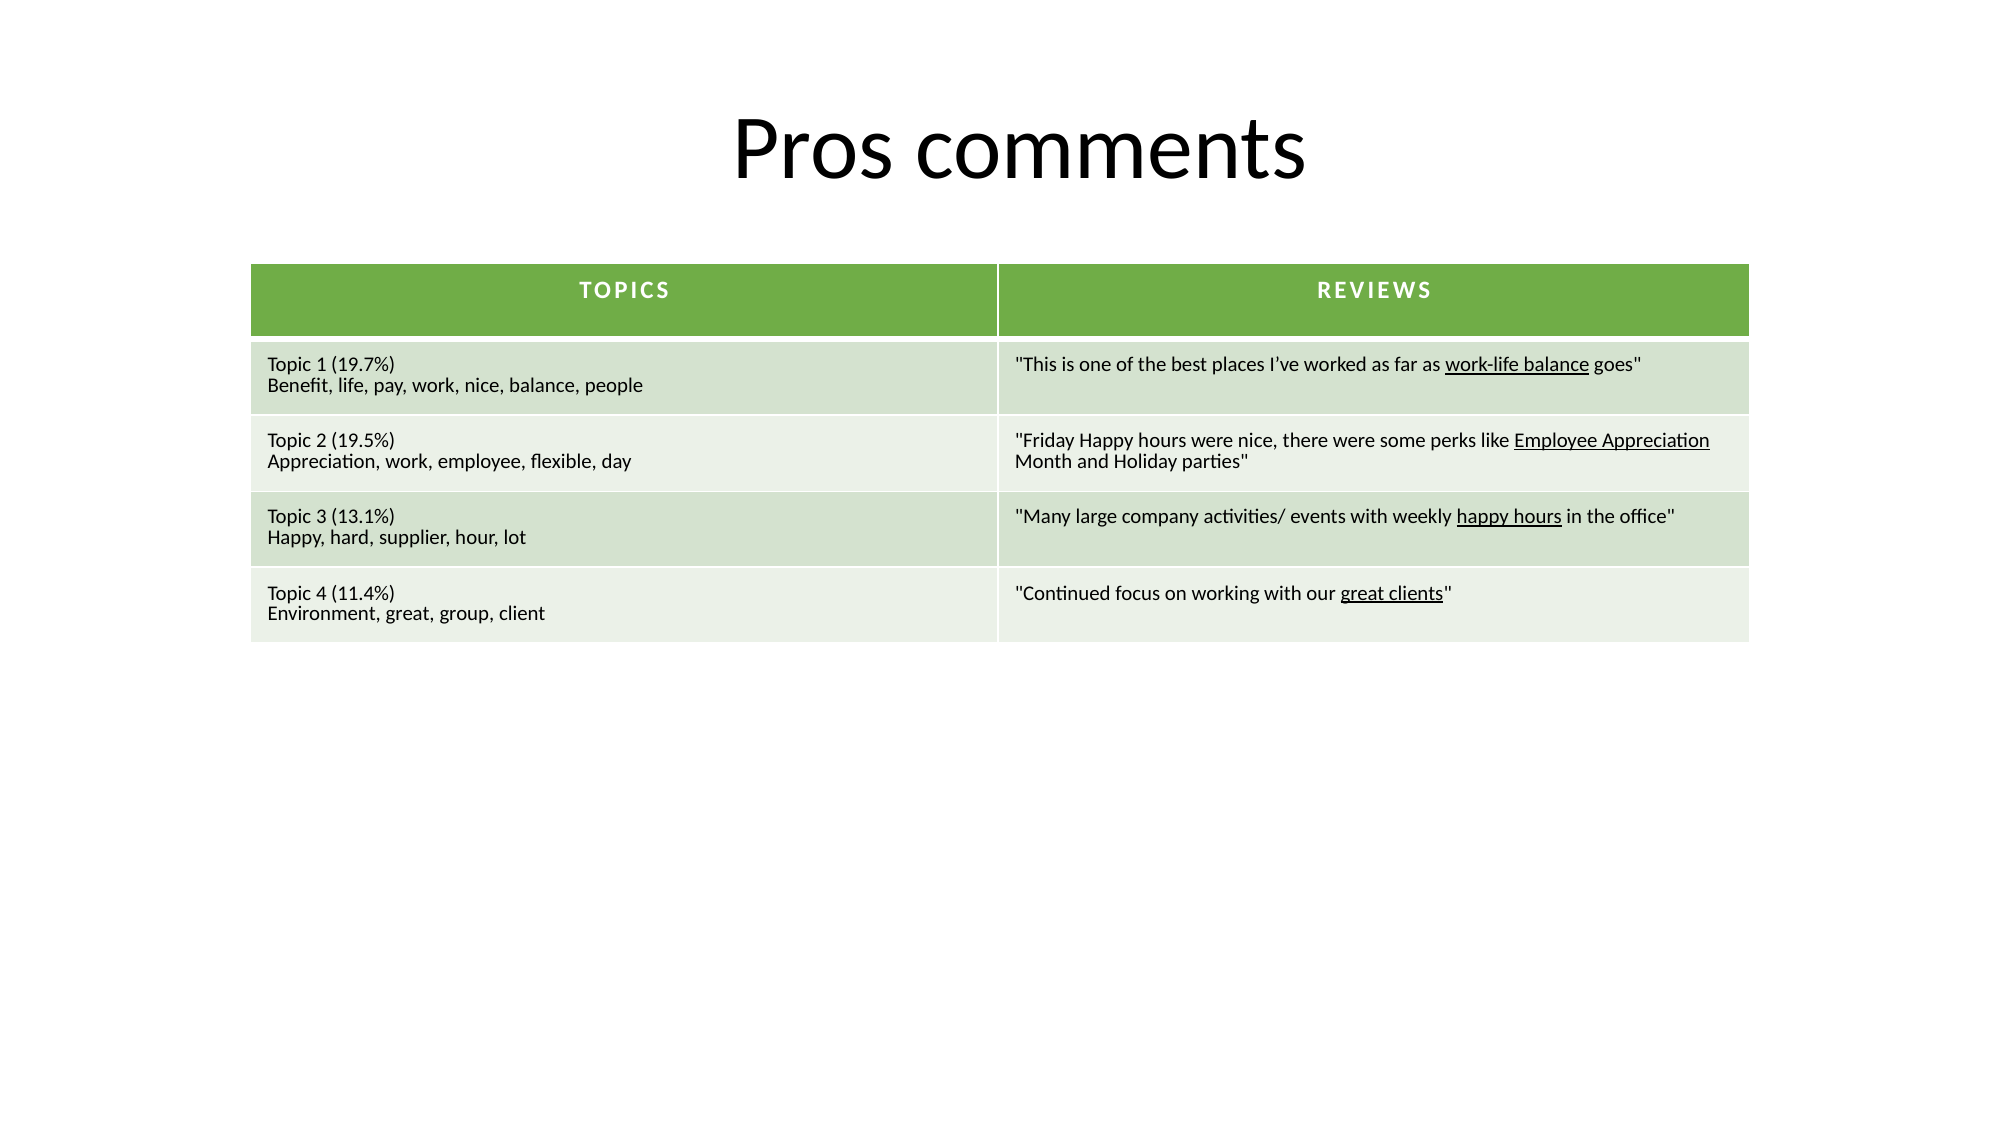

Pros comments
| Topics | Reviews |
| --- | --- |
| Topic 1 (19.7%) Benefit, life, pay, work, nice, balance, people | "This is one of the best places I’ve worked as far as work-life balance goes" |
| Topic 2 (19.5%) Appreciation, work, employee, flexible, day | "Friday Happy hours were nice, there were some perks like Employee Appreciation Month and Holiday parties" |
| Topic 3 (13.1%) Happy, hard, supplier, hour, lot | "Many large company activities/ events with weekly happy hours in the office" |
| Topic 4 (11.4%) Environment, great, group, client | "Continued focus on working with our great clients" |